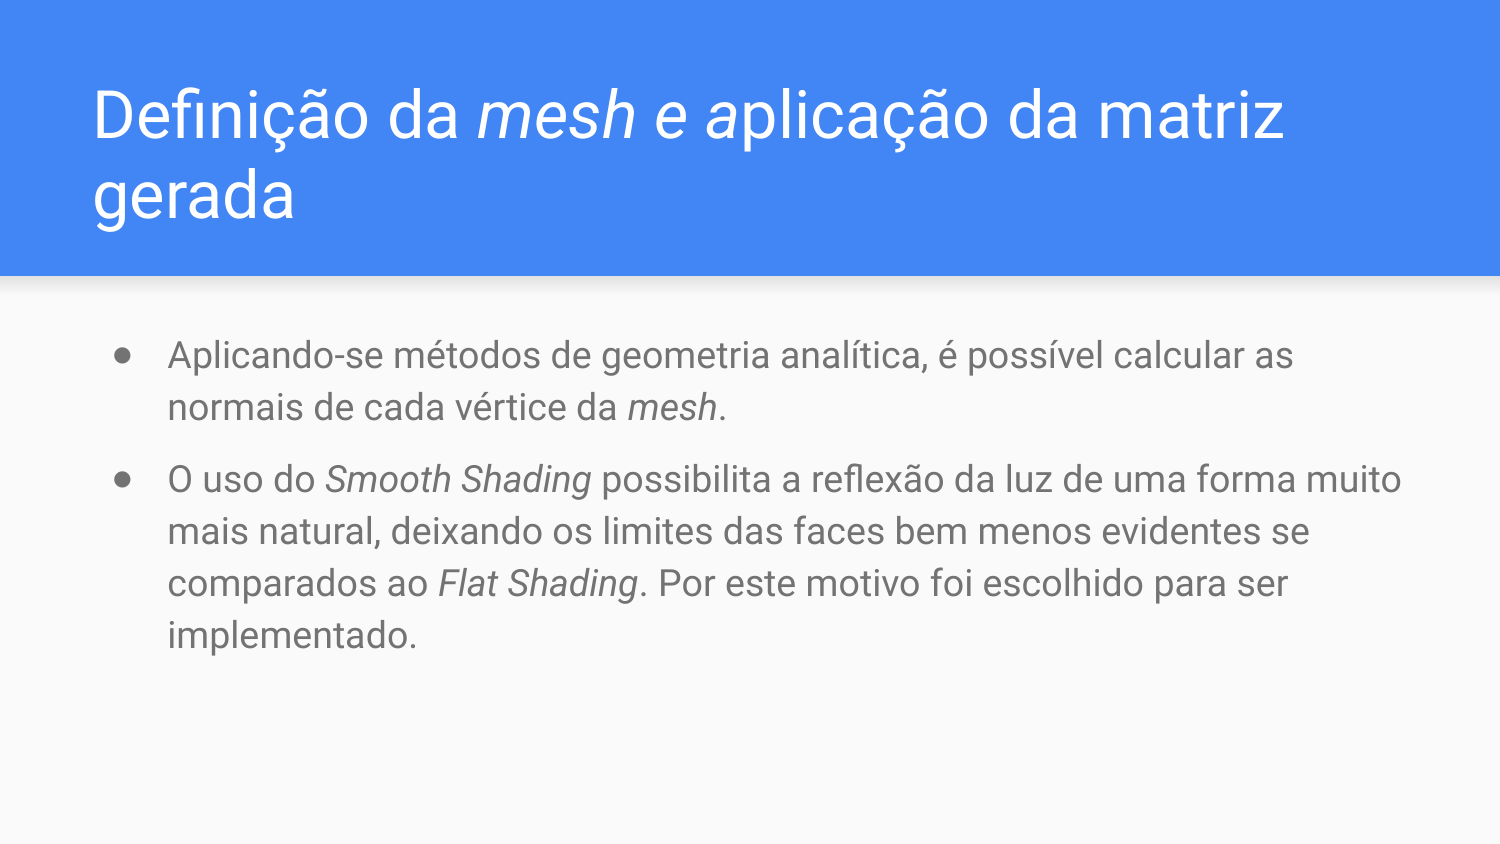

# Definição da mesh e aplicação da matriz gerada
Aplicando-se métodos de geometria analítica, é possível calcular as normais de cada vértice da mesh.
O uso do Smooth Shading possibilita a reflexão da luz de uma forma muito mais natural, deixando os limites das faces bem menos evidentes se comparados ao Flat Shading. Por este motivo foi escolhido para ser implementado.